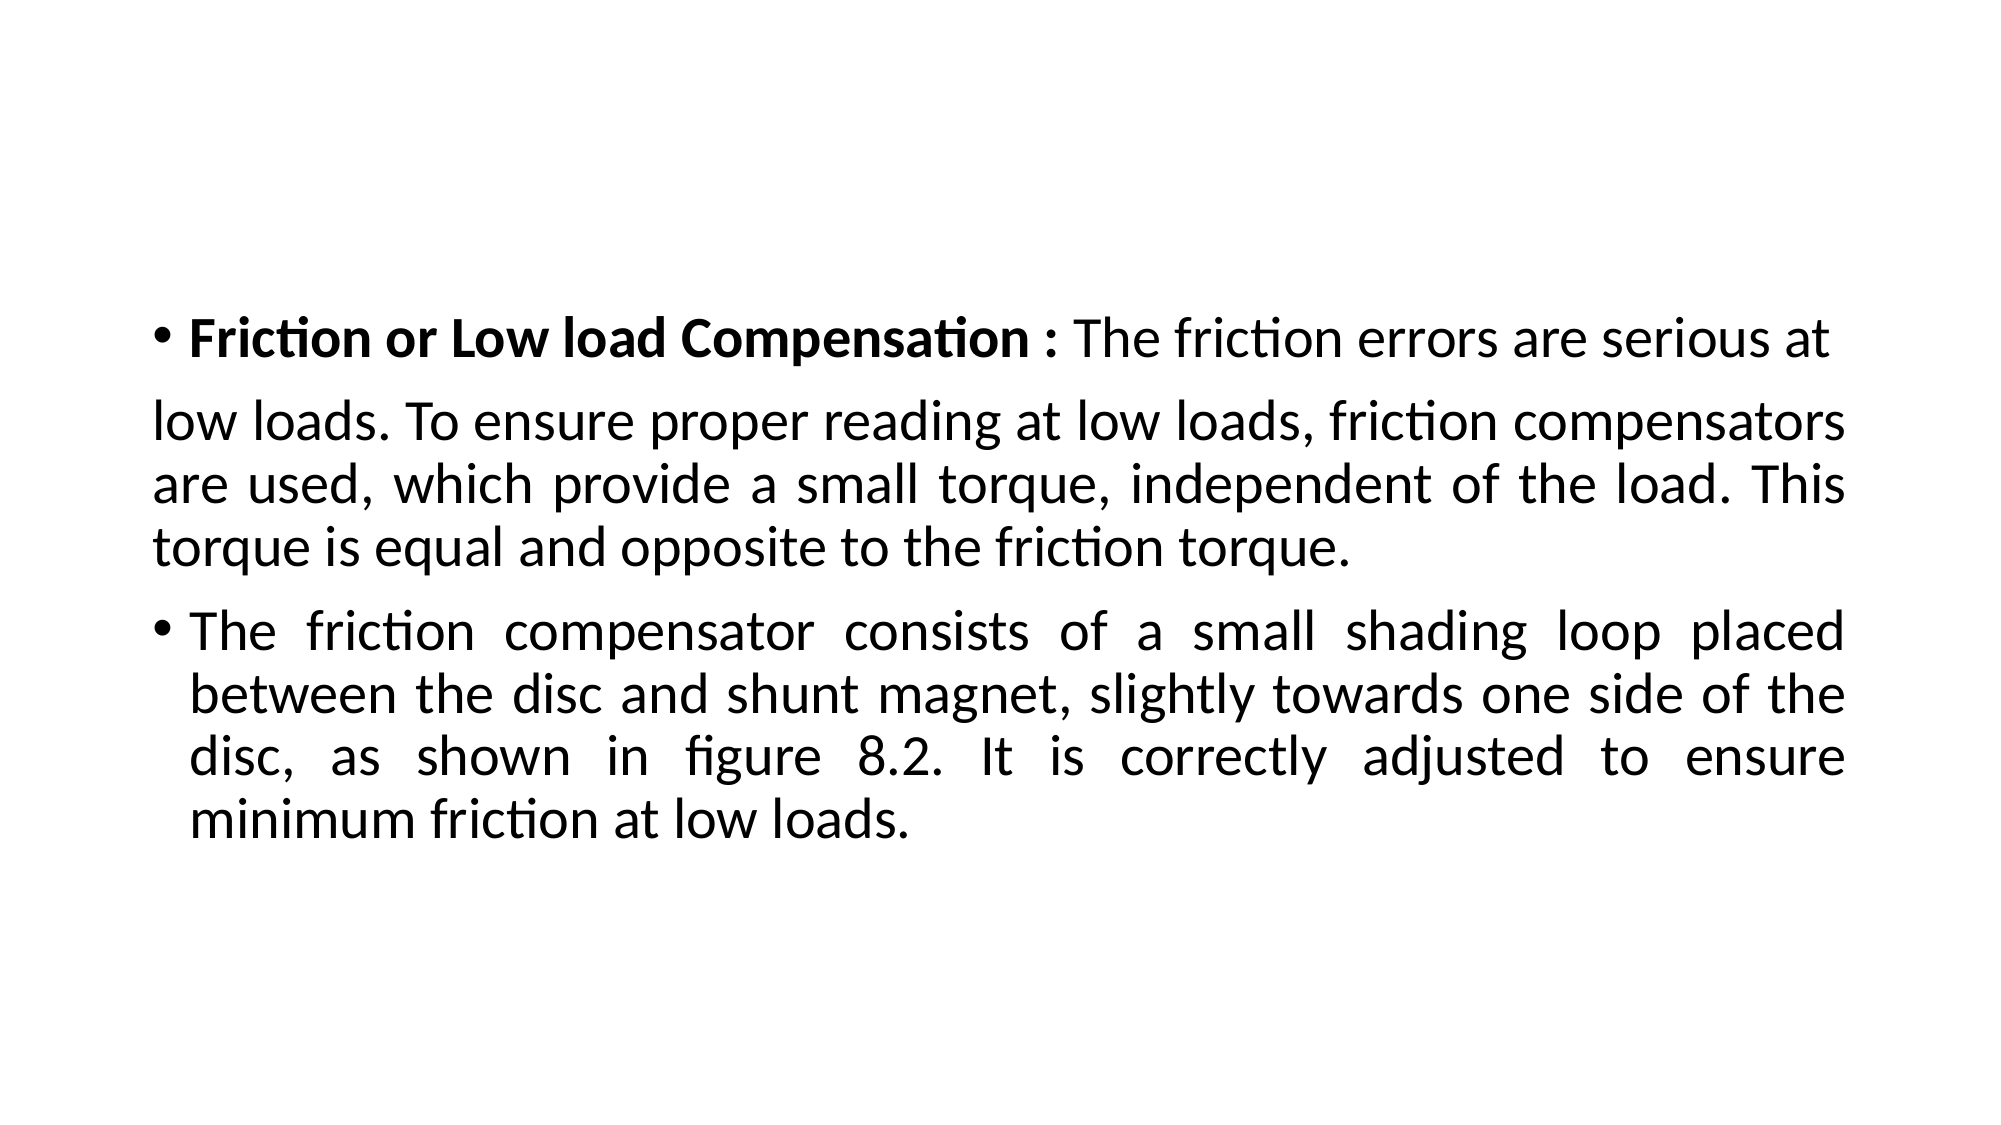

#
Friction or Low load Compensation : The friction errors are serious at
low loads. To ensure proper reading at low loads, friction compensators are used, which provide a small torque, independent of the load. This torque is equal and opposite to the friction torque.
The friction compensator consists of a small shading loop placed between the disc and shunt magnet, slightly towards one side of the disc, as shown in figure 8.2. It is correctly adjusted to ensure minimum friction at low loads.